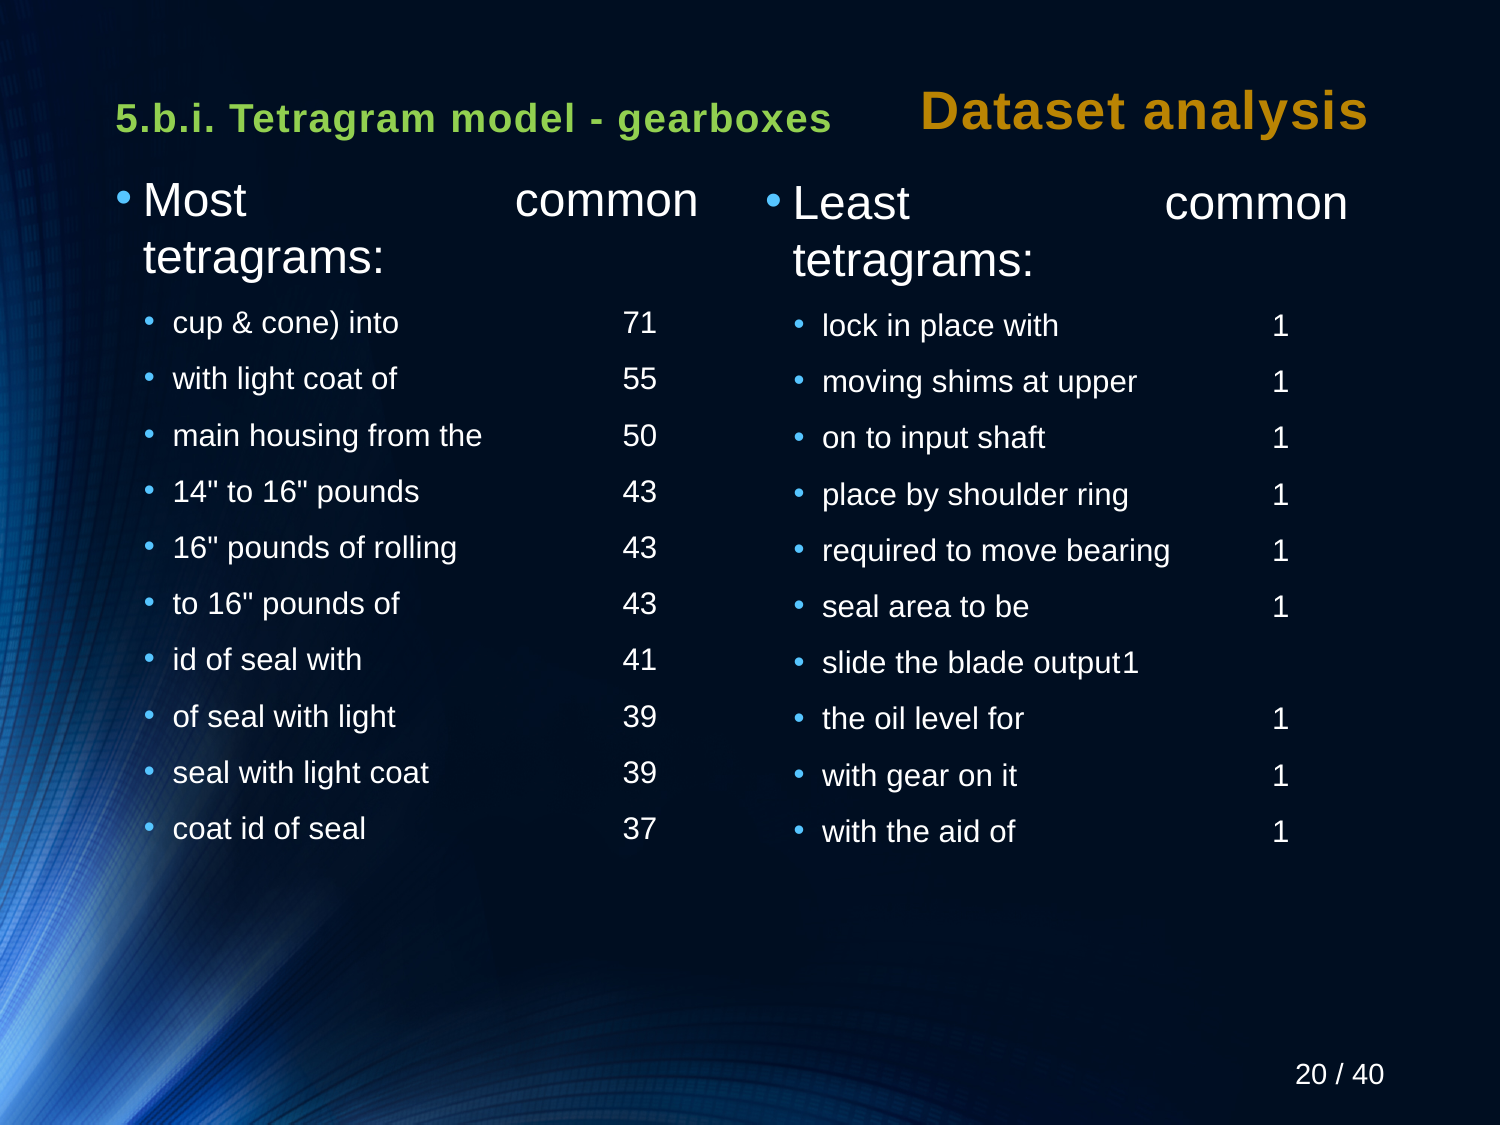

# 5.b.i. Tetragram model - gearboxes
Dataset analysis
Most common tetragrams:
cup & cone) into		71
with light coat of		55
main housing from the	50
14" to 16" pounds		43
16" pounds of rolling		43
to 16" pounds of		43
id of seal with		41
of seal with light		39
seal with light coat		39
coat id of seal		37
Least common tetragrams:
lock in place with		1
moving shims at upper	1
on to input shaft		1
place by shoulder ring	1
required to move bearing	1
seal area to be		1
slide the blade output	1
the oil level for		1
with gear on it		1
with the aid of		1
20 / 40